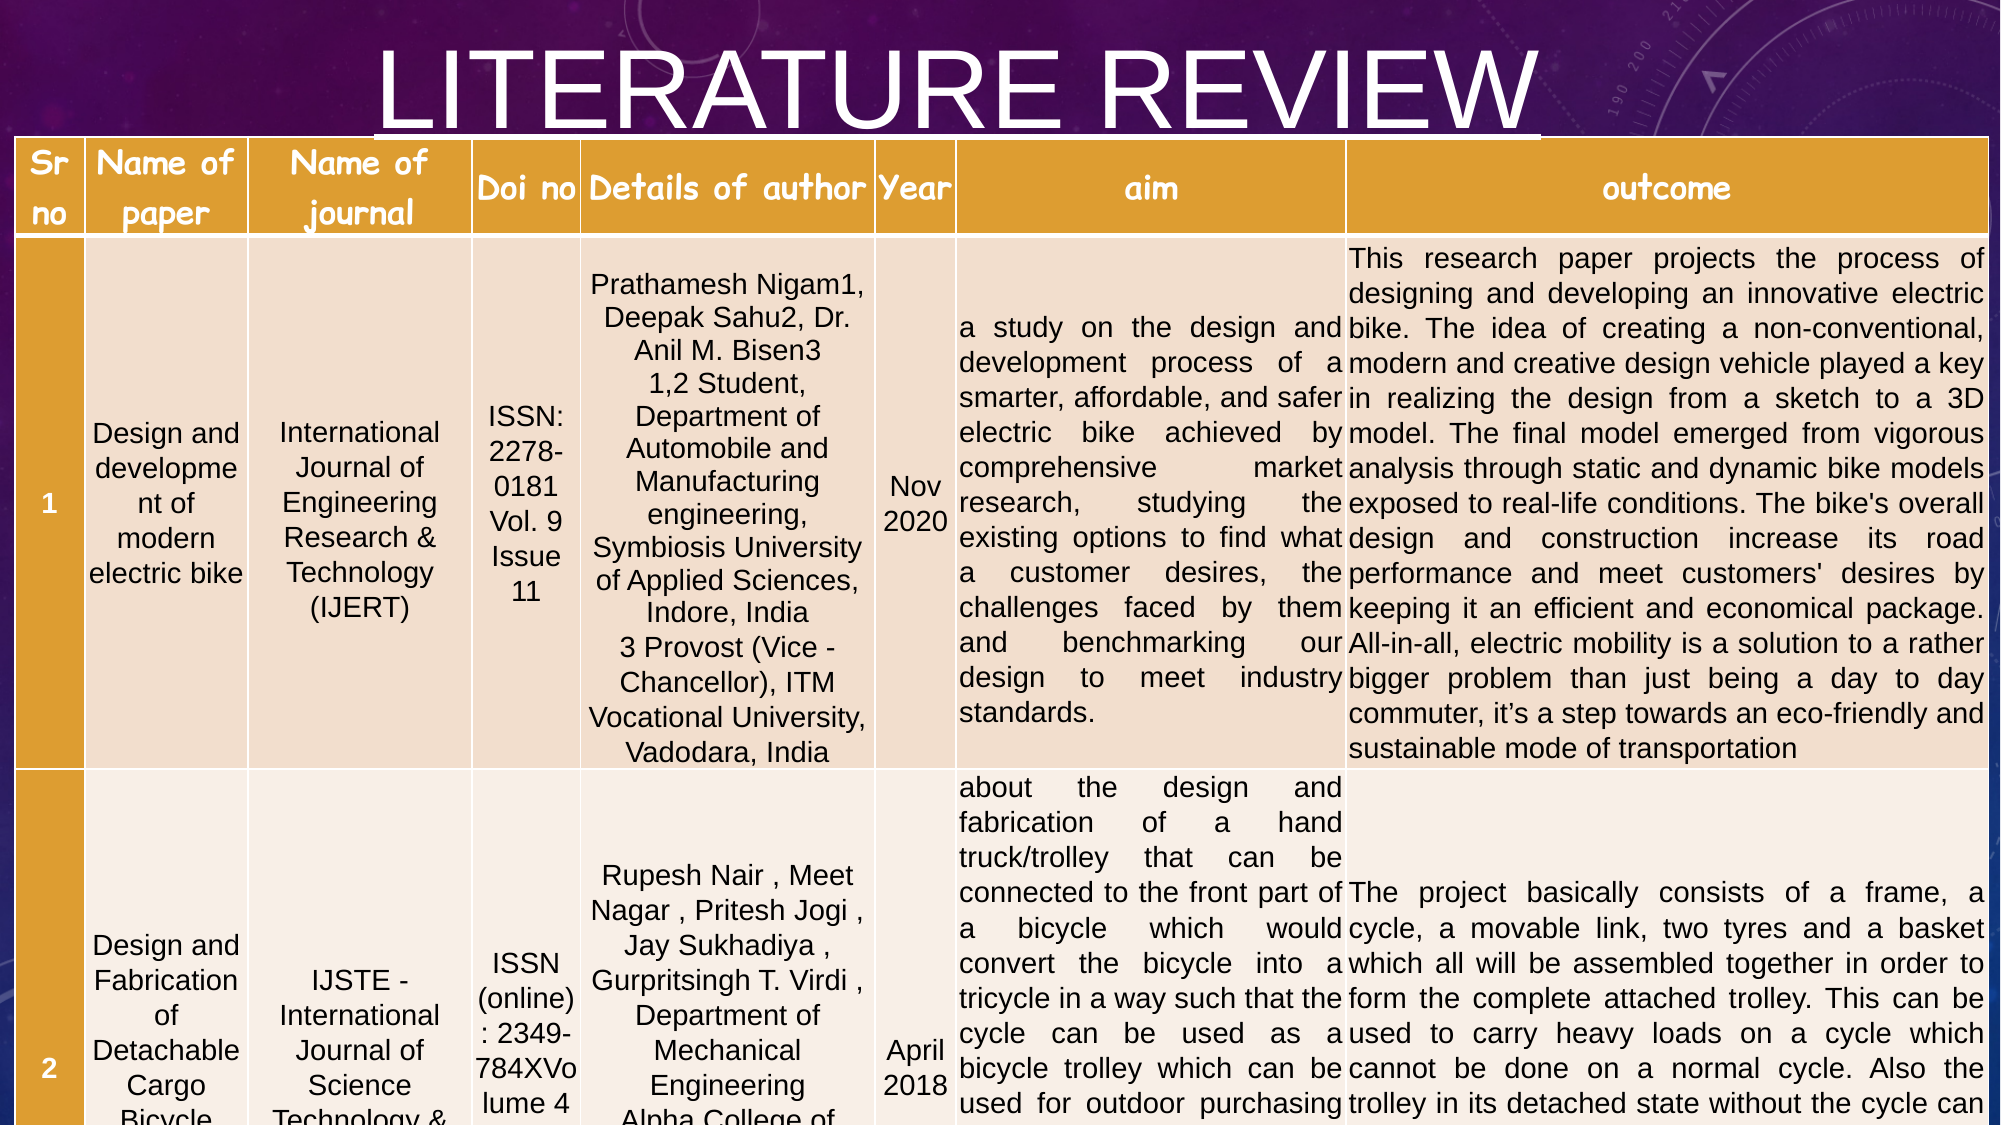

LITERATURE REVIEW
| Sr no | Name of paper | Name of journal | Doi no | Details of author | Year | aim | outcome |
| --- | --- | --- | --- | --- | --- | --- | --- |
| 1 | Design and development of modern electric bike | International Journal of Engineering Research & Technology (IJERT) | ISSN: 2278-0181 Vol. 9 Issue 11 | Prathamesh Nigam1, Deepak Sahu2, Dr. Anil M. Bisen3 1,2 Student, Department of Automobile and Manufacturing engineering, Symbiosis University of Applied Sciences, Indore, India 3 Provost (Vice - Chancellor), ITM Vocational University, Vadodara, India | Nov 2020 | a study on the design and development process of a smarter, affordable, and safer electric bike achieved by comprehensive market research, studying the existing options to find what a customer desires, the challenges faced by them and benchmarking our design to meet industry standards. | This research paper projects the process of designing and developing an innovative electric bike. The idea of creating a non-conventional, modern and creative design vehicle played a key in realizing the design from a sketch to a 3D model. The final model emerged from vigorous analysis through static and dynamic bike models exposed to real-life conditions. The bike's overall design and construction increase its road performance and meet customers' desires by keeping it an efficient and economical package. All-in-all, electric mobility is a solution to a rather bigger problem than just being a day to day commuter, it’s a step towards an eco-friendly and sustainable mode of transportation |
| 2 | Design and Fabrication of Detachable Cargo Bicycle Trolley cum Hand Truck | IJSTE - International Journal of Science Technology & Engineering | | ISSN (online): 2349-784XVolume 4 | Issue 10 | Rupesh Nair , Meet Nagar , Pritesh Jogi , Jay Sukhadiya , Gurpritsingh T. Virdi , Department of Mechanical Engineering Alpha College of Engineering & Technology, Gujarat- 382721 | April 2018 | about the design and fabrication of a hand truck/trolley that can be connected to the front part of a bicycle which would convert the bicycle into a tricycle in a way such that the cycle can be used as a bicycle trolley which can be used for outdoor purchasing as it can carry more load compared to the commercially available bicycles. This trolley can be detached from the cycle and can be used as our primary cart. | The project basically consists of a frame, a cycle, a movable link, two tyres and a basket which all will be assembled together in order to form the complete attached trolley. This can be used to carry heavy loads on a cycle which cannot be done on a normal cycle. Also the trolley in its detached state without the cycle can be used to carry things and can be easily moved. The link will be helping in keeping the load on the trolley steady even on irregular surfaces. |